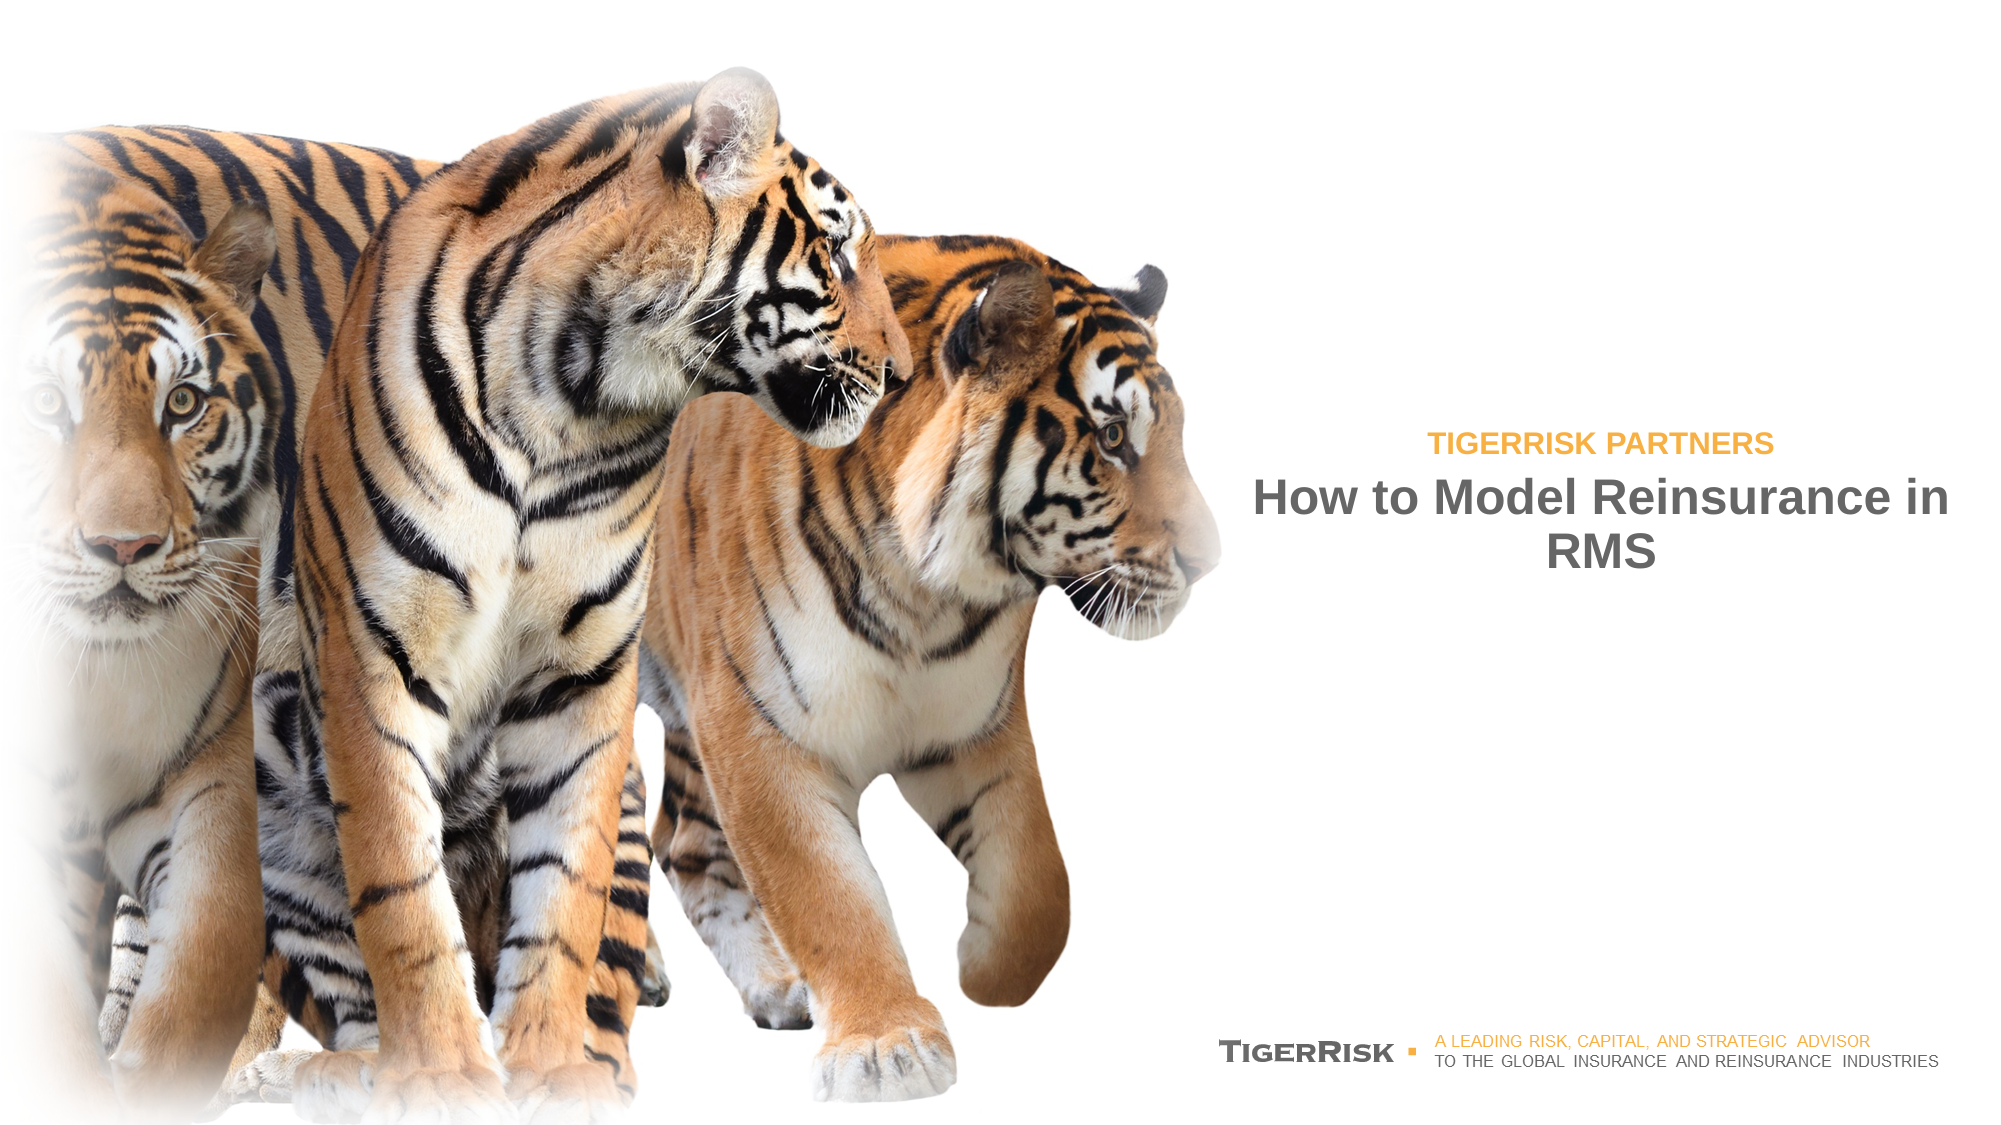

TIGERRISK PARTNERS
# How to Model Reinsurance in RMS